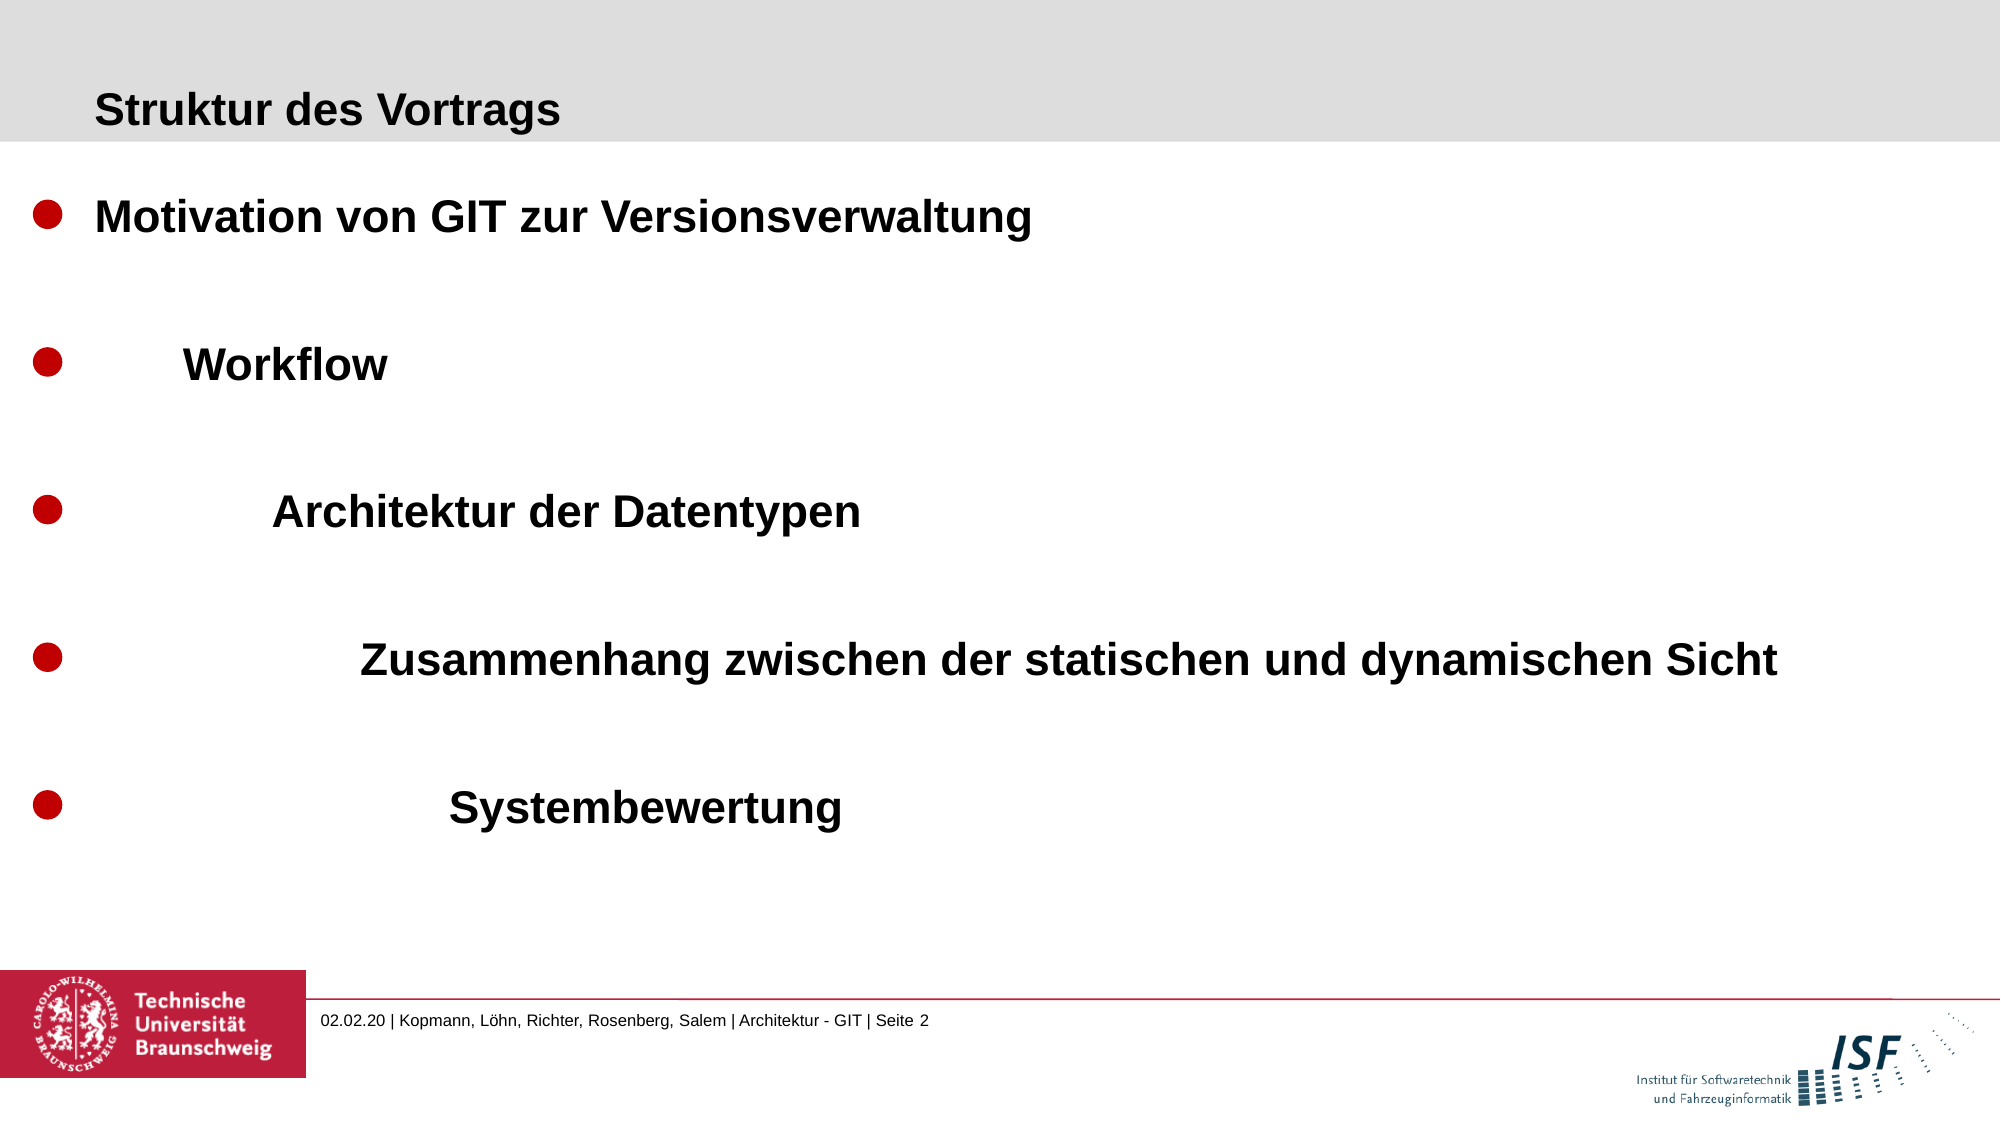

# Struktur des Vortrags
Motivation von GIT zur Versionsverwaltung

Workflow

Architektur der Datentypen

Zusammenhang zwischen der statischen und dynamischen Sicht

Systembewertung